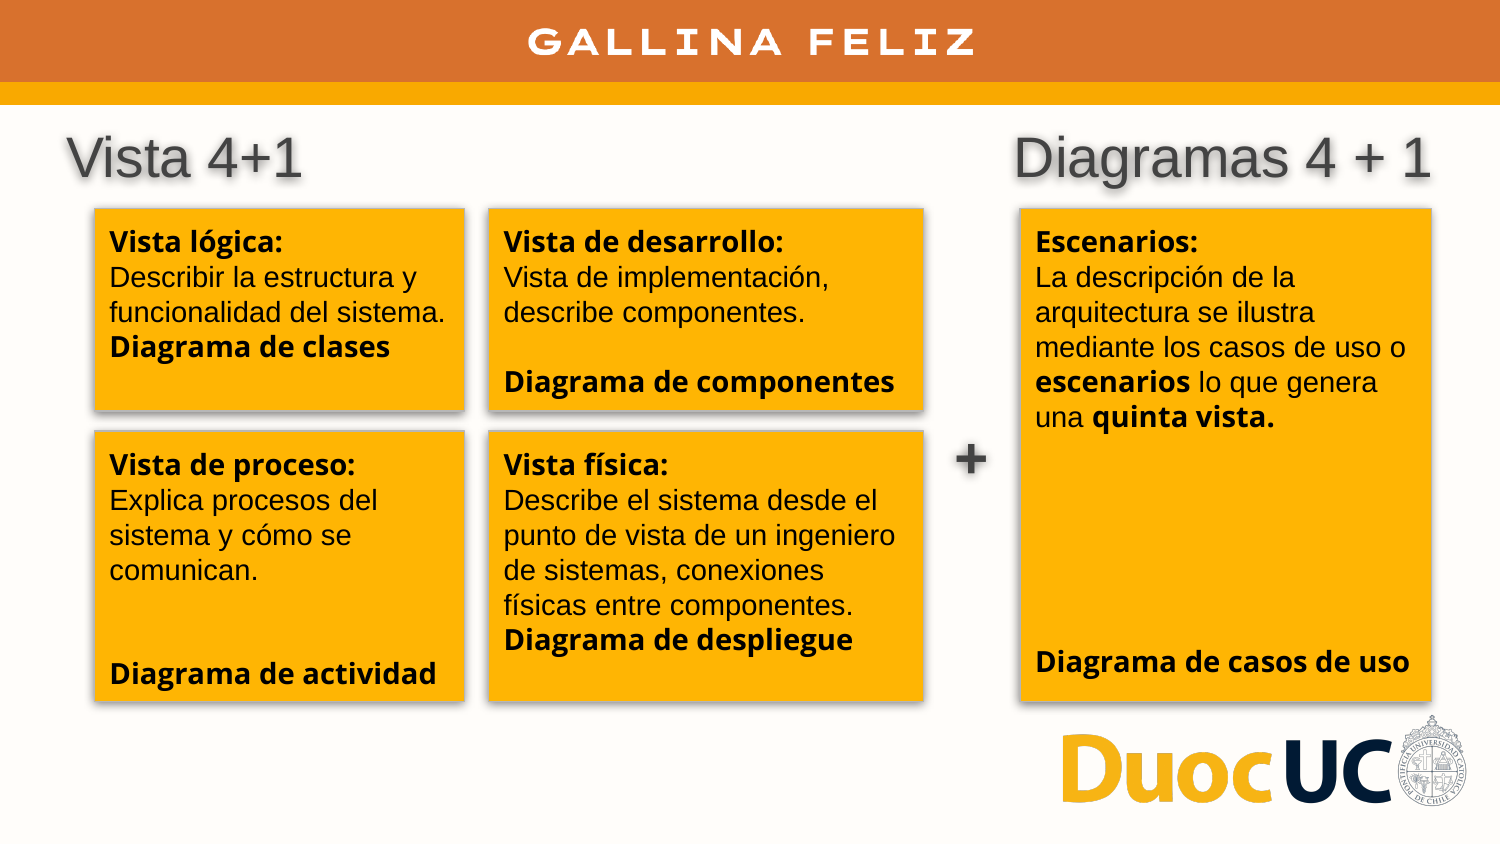

# Vista 4+1
Diagramas 4 + 1
Vista lógica:
Describir la estructura y funcionalidad del sistema.
Diagrama de clases
Vista de desarrollo:
Vista de implementación, describe componentes.

Diagrama de componentes
Escenarios:
La descripción de la arquitectura se ilustra mediante los casos de uso o escenarios lo que genera una quinta vista.

Diagrama de casos de uso

+
Vista de proceso:
Explica procesos del sistema y cómo se comunican.

Diagrama de actividad
Vista física:
Describe el sistema desde el punto de vista de un ingeniero de sistemas, conexiones físicas entre componentes.
Diagrama de despliegue